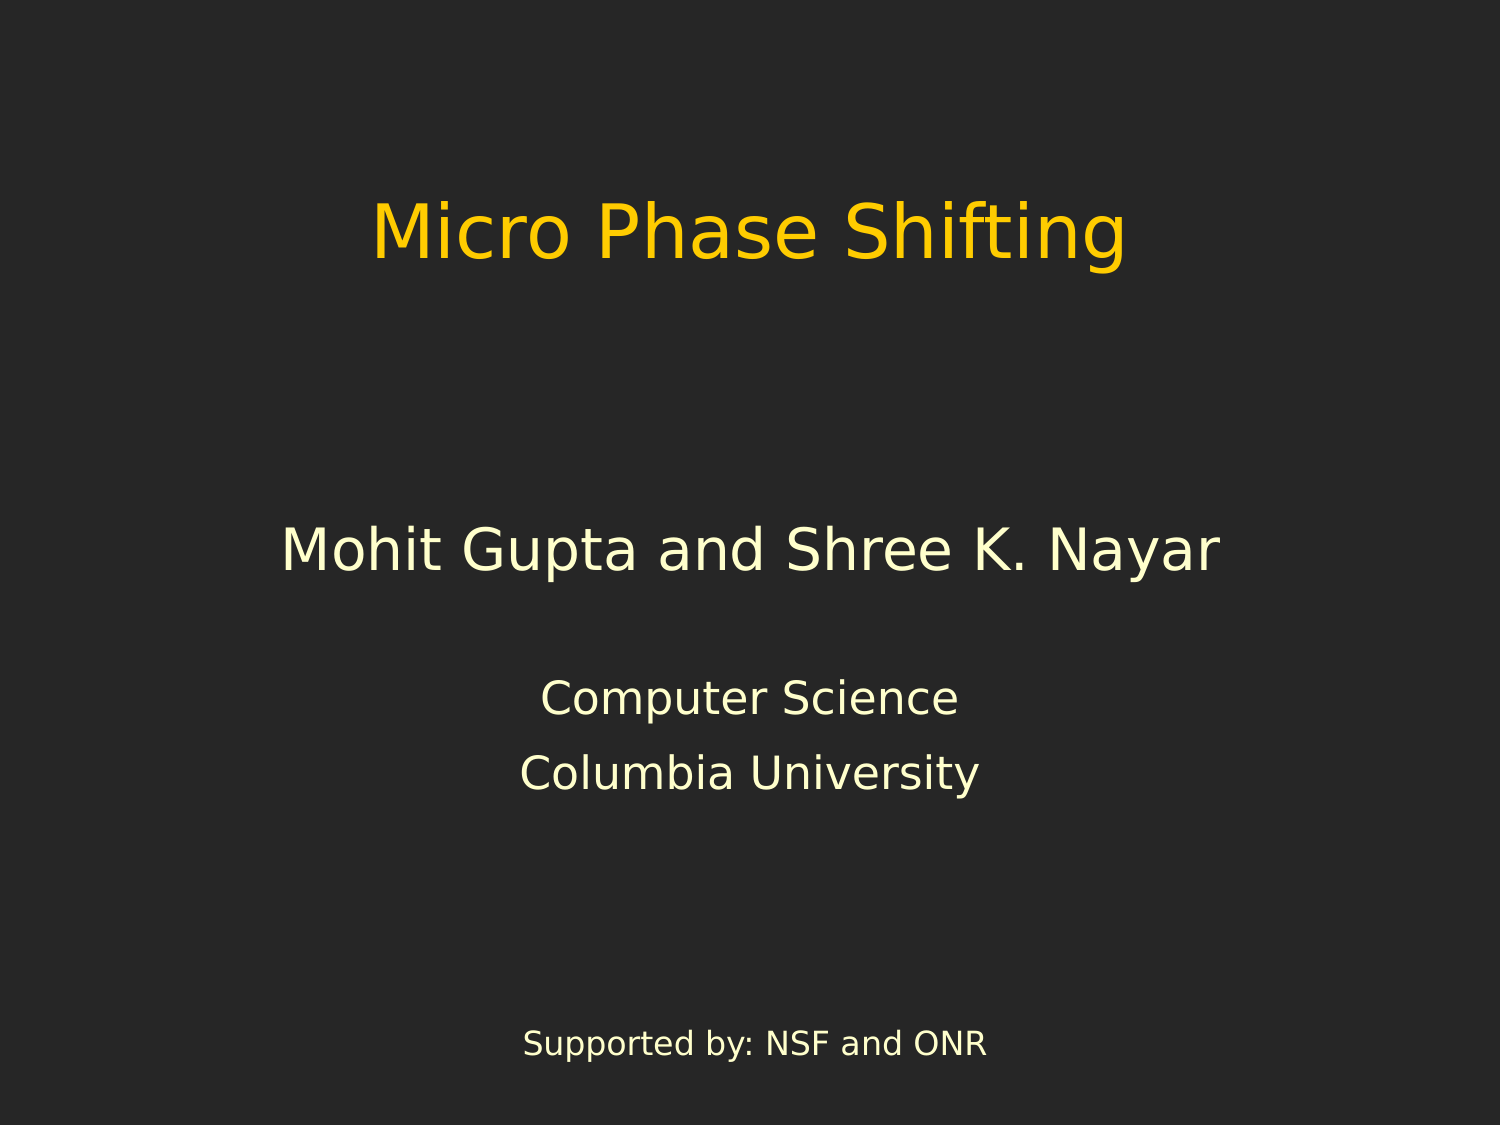

# Micro Phase Shifting
Mohit Gupta and Shree K. Nayar
Computer Science
Columbia University
 Supported by: NSF and ONR